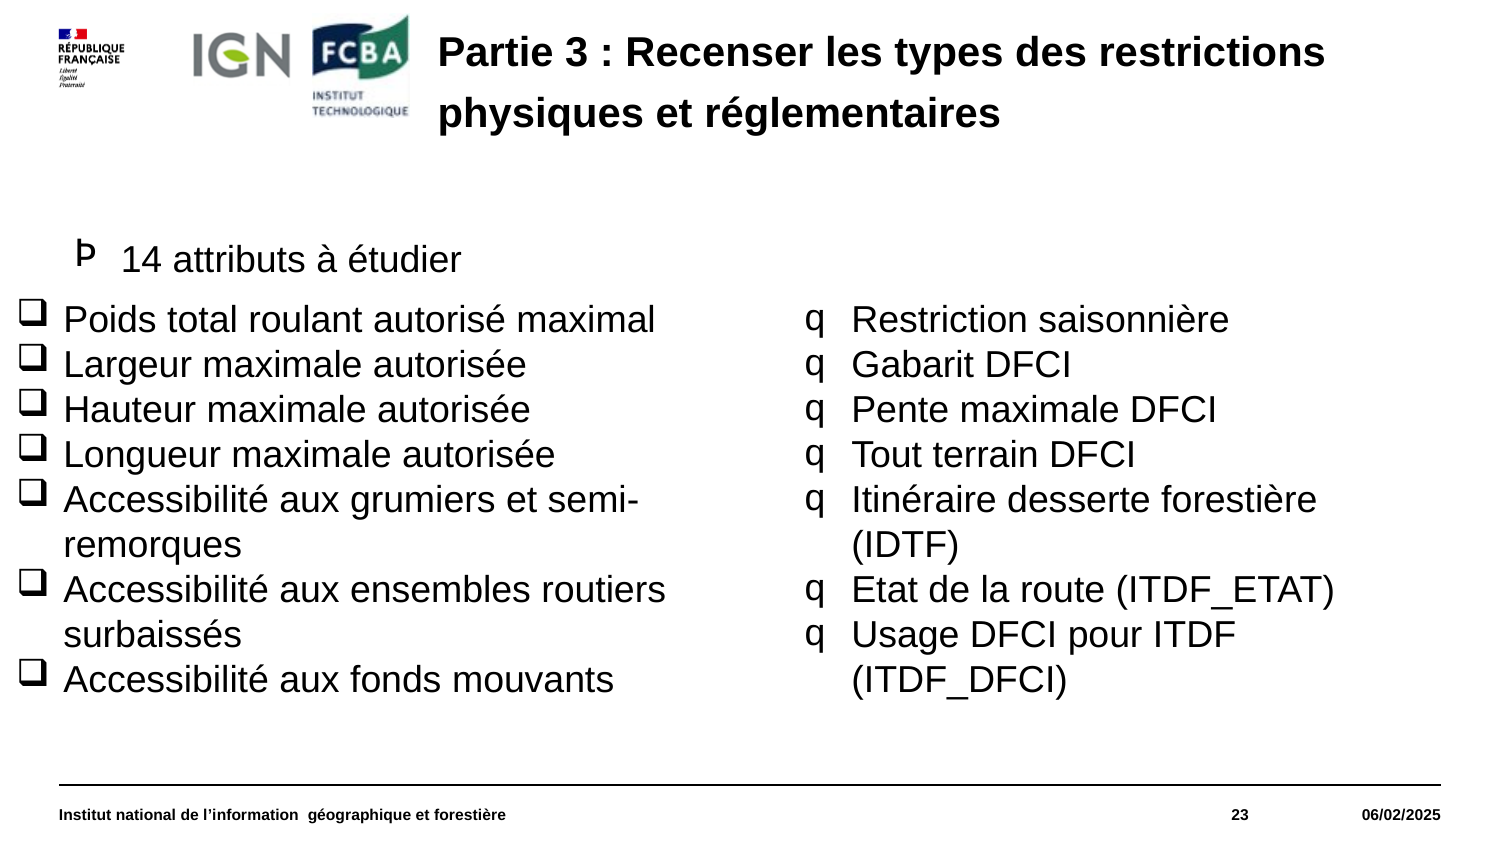

# Partie 3 : Recenser les types des restrictions physiques et réglementaires
14 attributs à étudier
Restriction saisonnière​
Gabarit DFCI​
Pente maximale DFCI​
Tout terrain DFCI
Itinéraire desserte forestière (IDTF)​
Etat de la route (ITDF_ETAT)​
Usage DFCI pour ITDF (ITDF_DFCI)​
Poids total roulant autorisé maximal
Largeur maximale autorisée
Hauteur maximale autorisée
Longueur maximale autorisée
Accessibilité aux grumiers et semi-remorques
Accessibilité aux ensembles routiers surbaissés
Accessibilité aux fonds mouvants

Institut national de l’information  géographique et forestière
23
06/02/2025